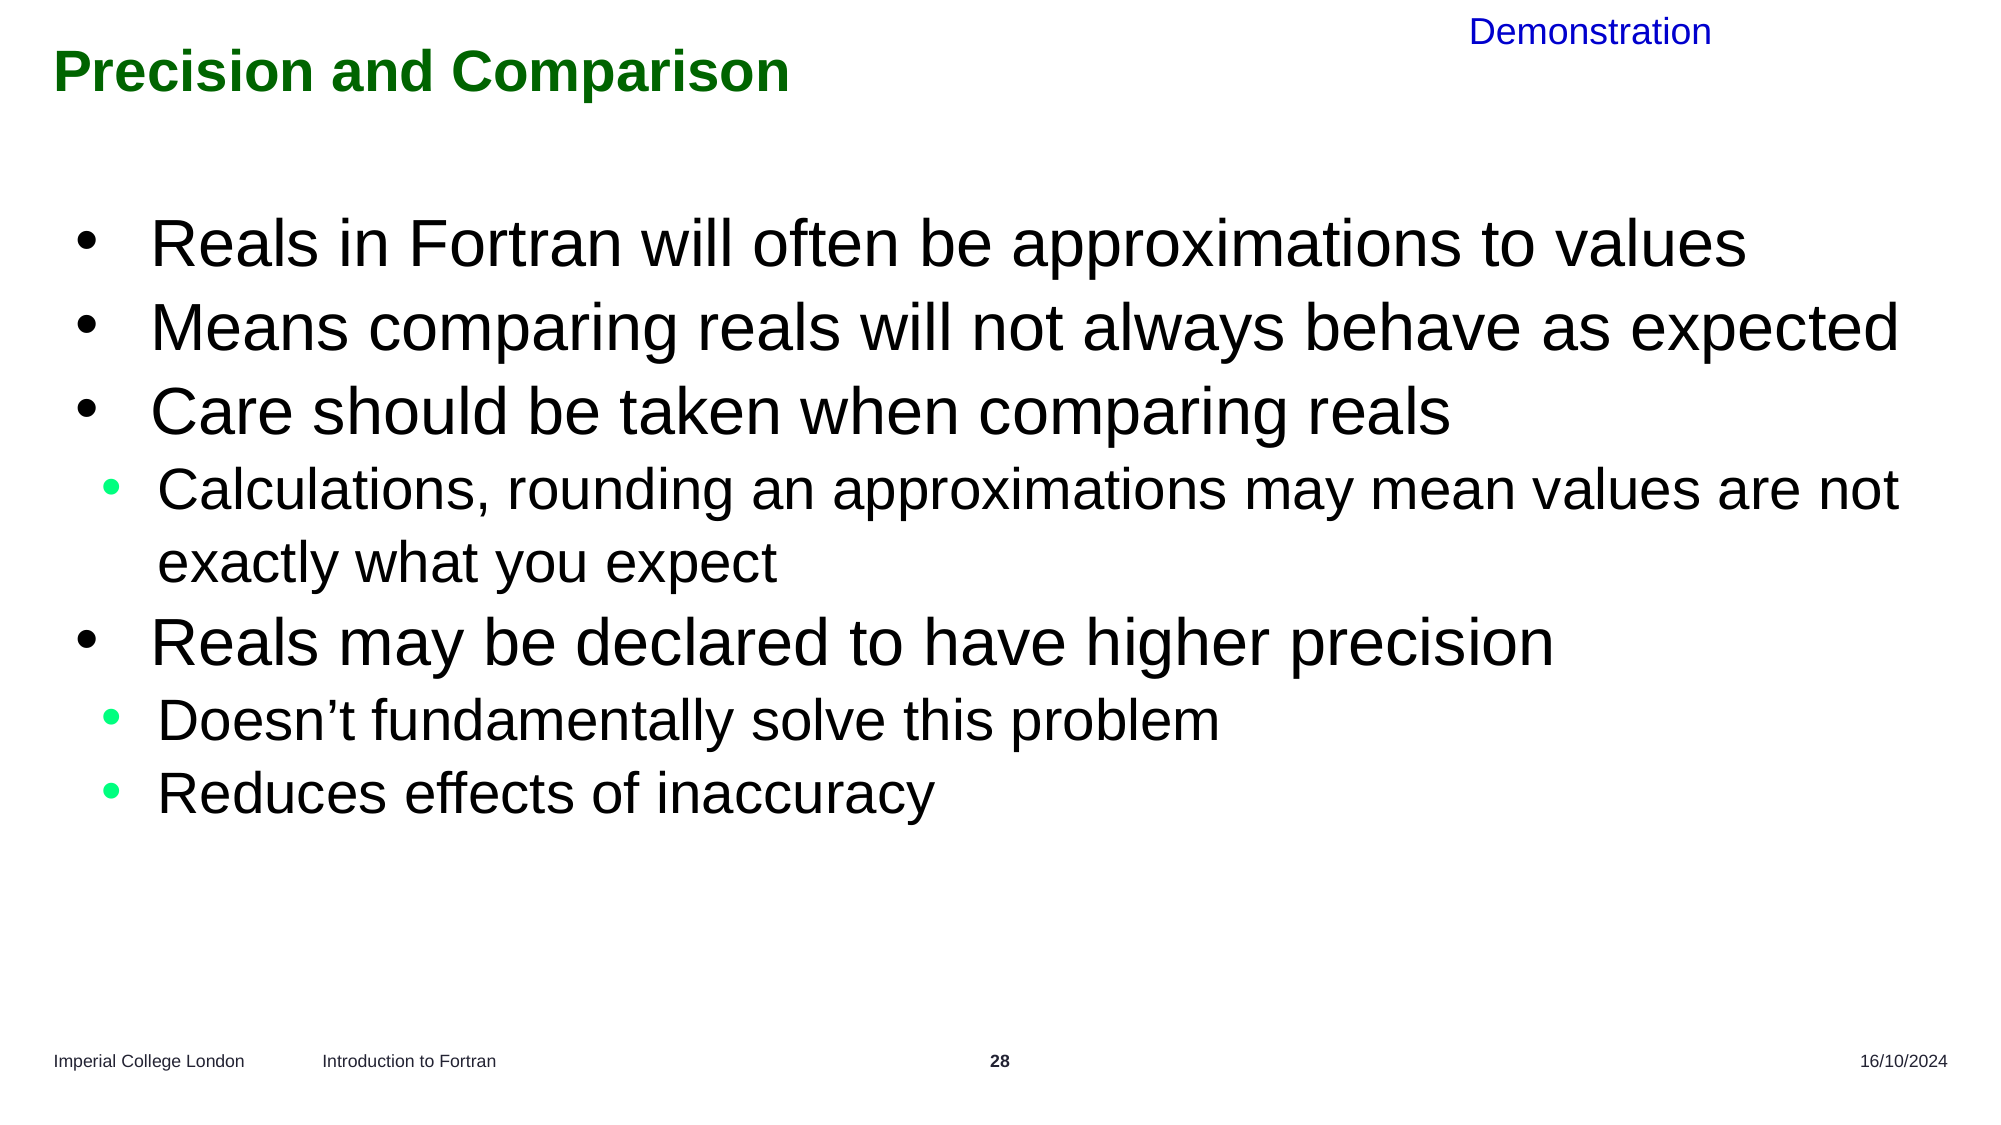

Demonstration
# Precision and Comparison
Reals in Fortran will often be approximations to values
Means comparing reals will not always behave as expected
Care should be taken when comparing reals
Calculations, rounding an approximations may mean values are not exactly what you expect
Reals may be declared to have higher precision
Doesn’t fundamentally solve this problem
Reduces effects of inaccuracy

Introduction to Fortran
28
16/10/2024